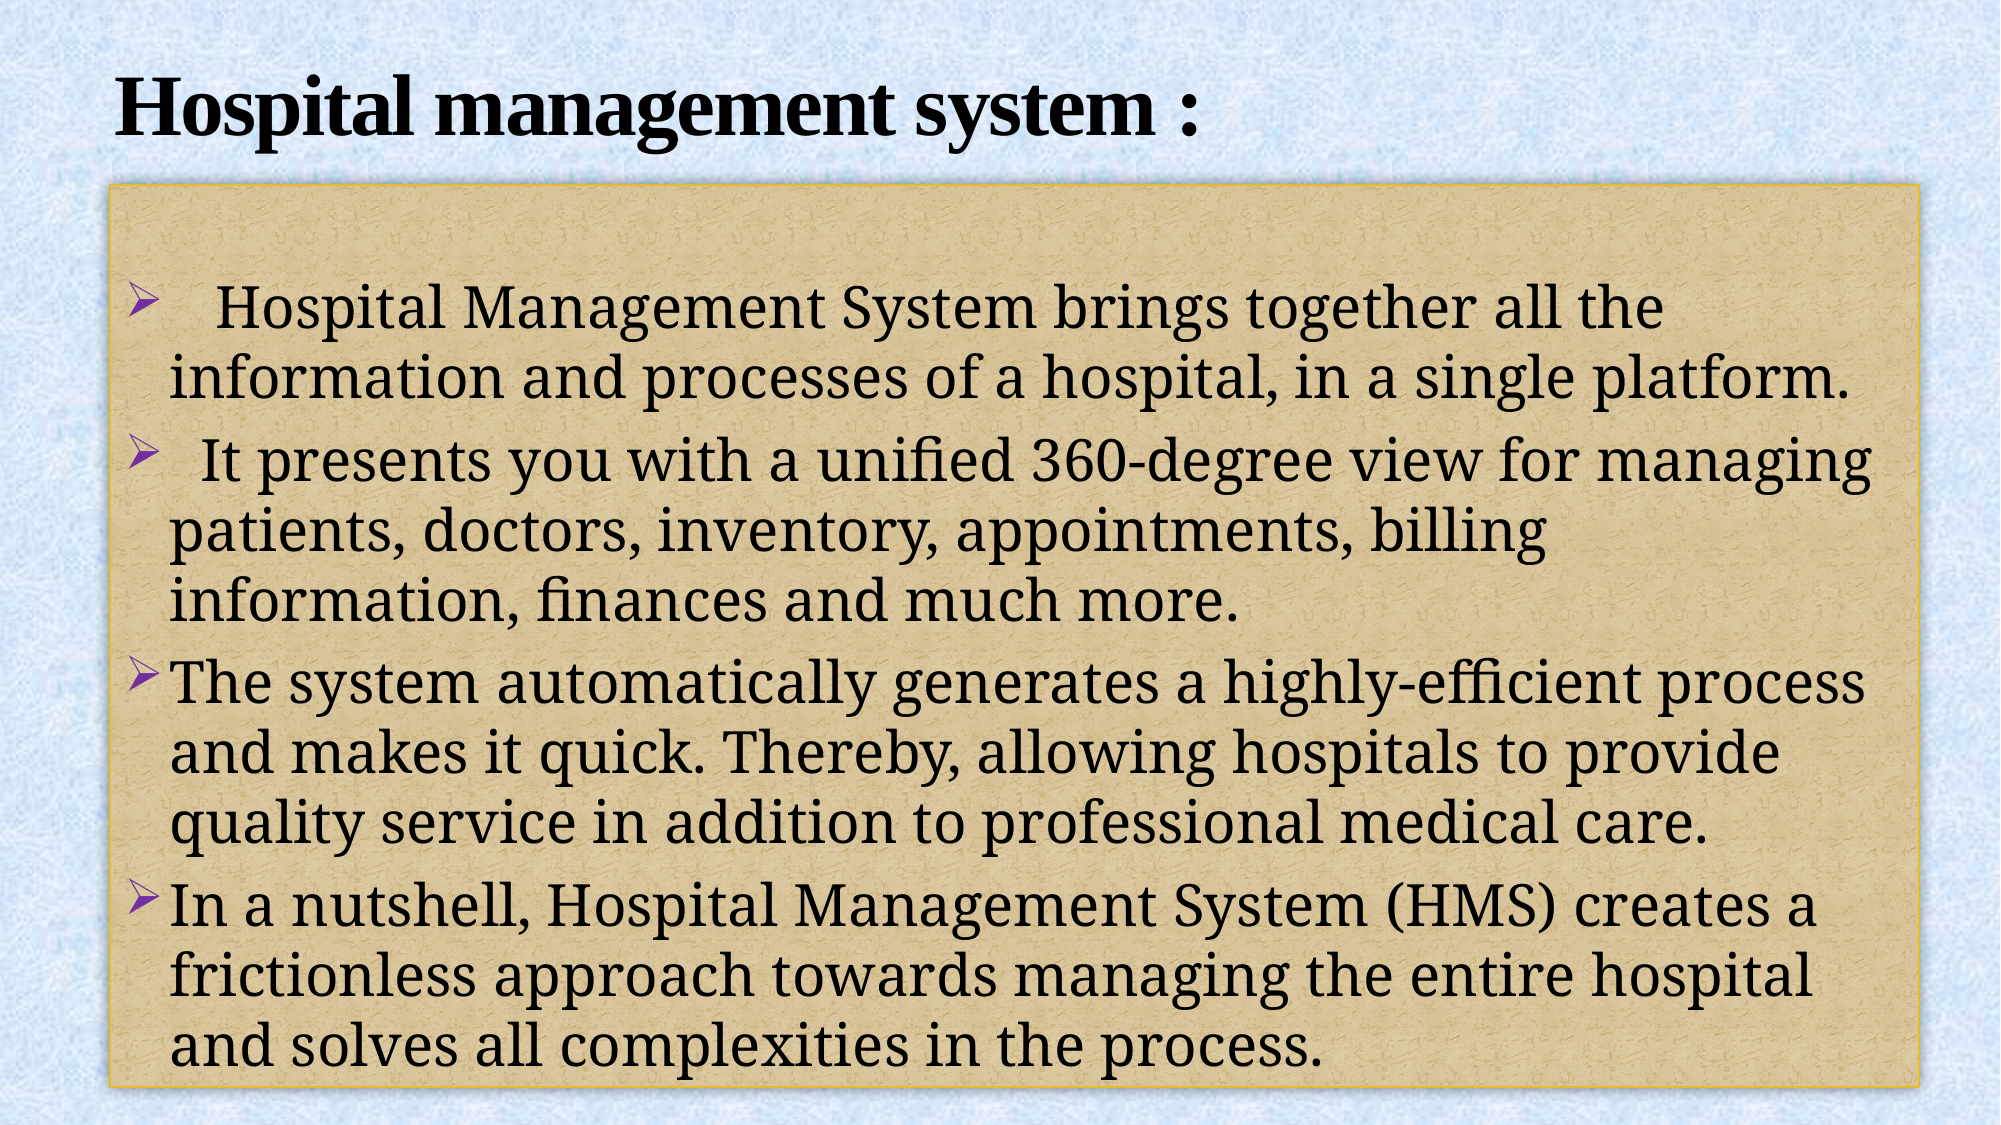

# Hospital management system :

   Hospital Management System brings together all the information and processes of a hospital, in a single platform.
  It presents you with a unified 360-degree view for managing patients, doctors, inventory, appointments, billing information, finances and much more.
The system automatically generates a highly-efficient process and makes it quick. Thereby, allowing hospitals to provide quality service in addition to professional medical care.
In a nutshell, Hospital Management System (HMS) creates a frictionless approach towards managing the entire hospital and solves all complexities in the process.